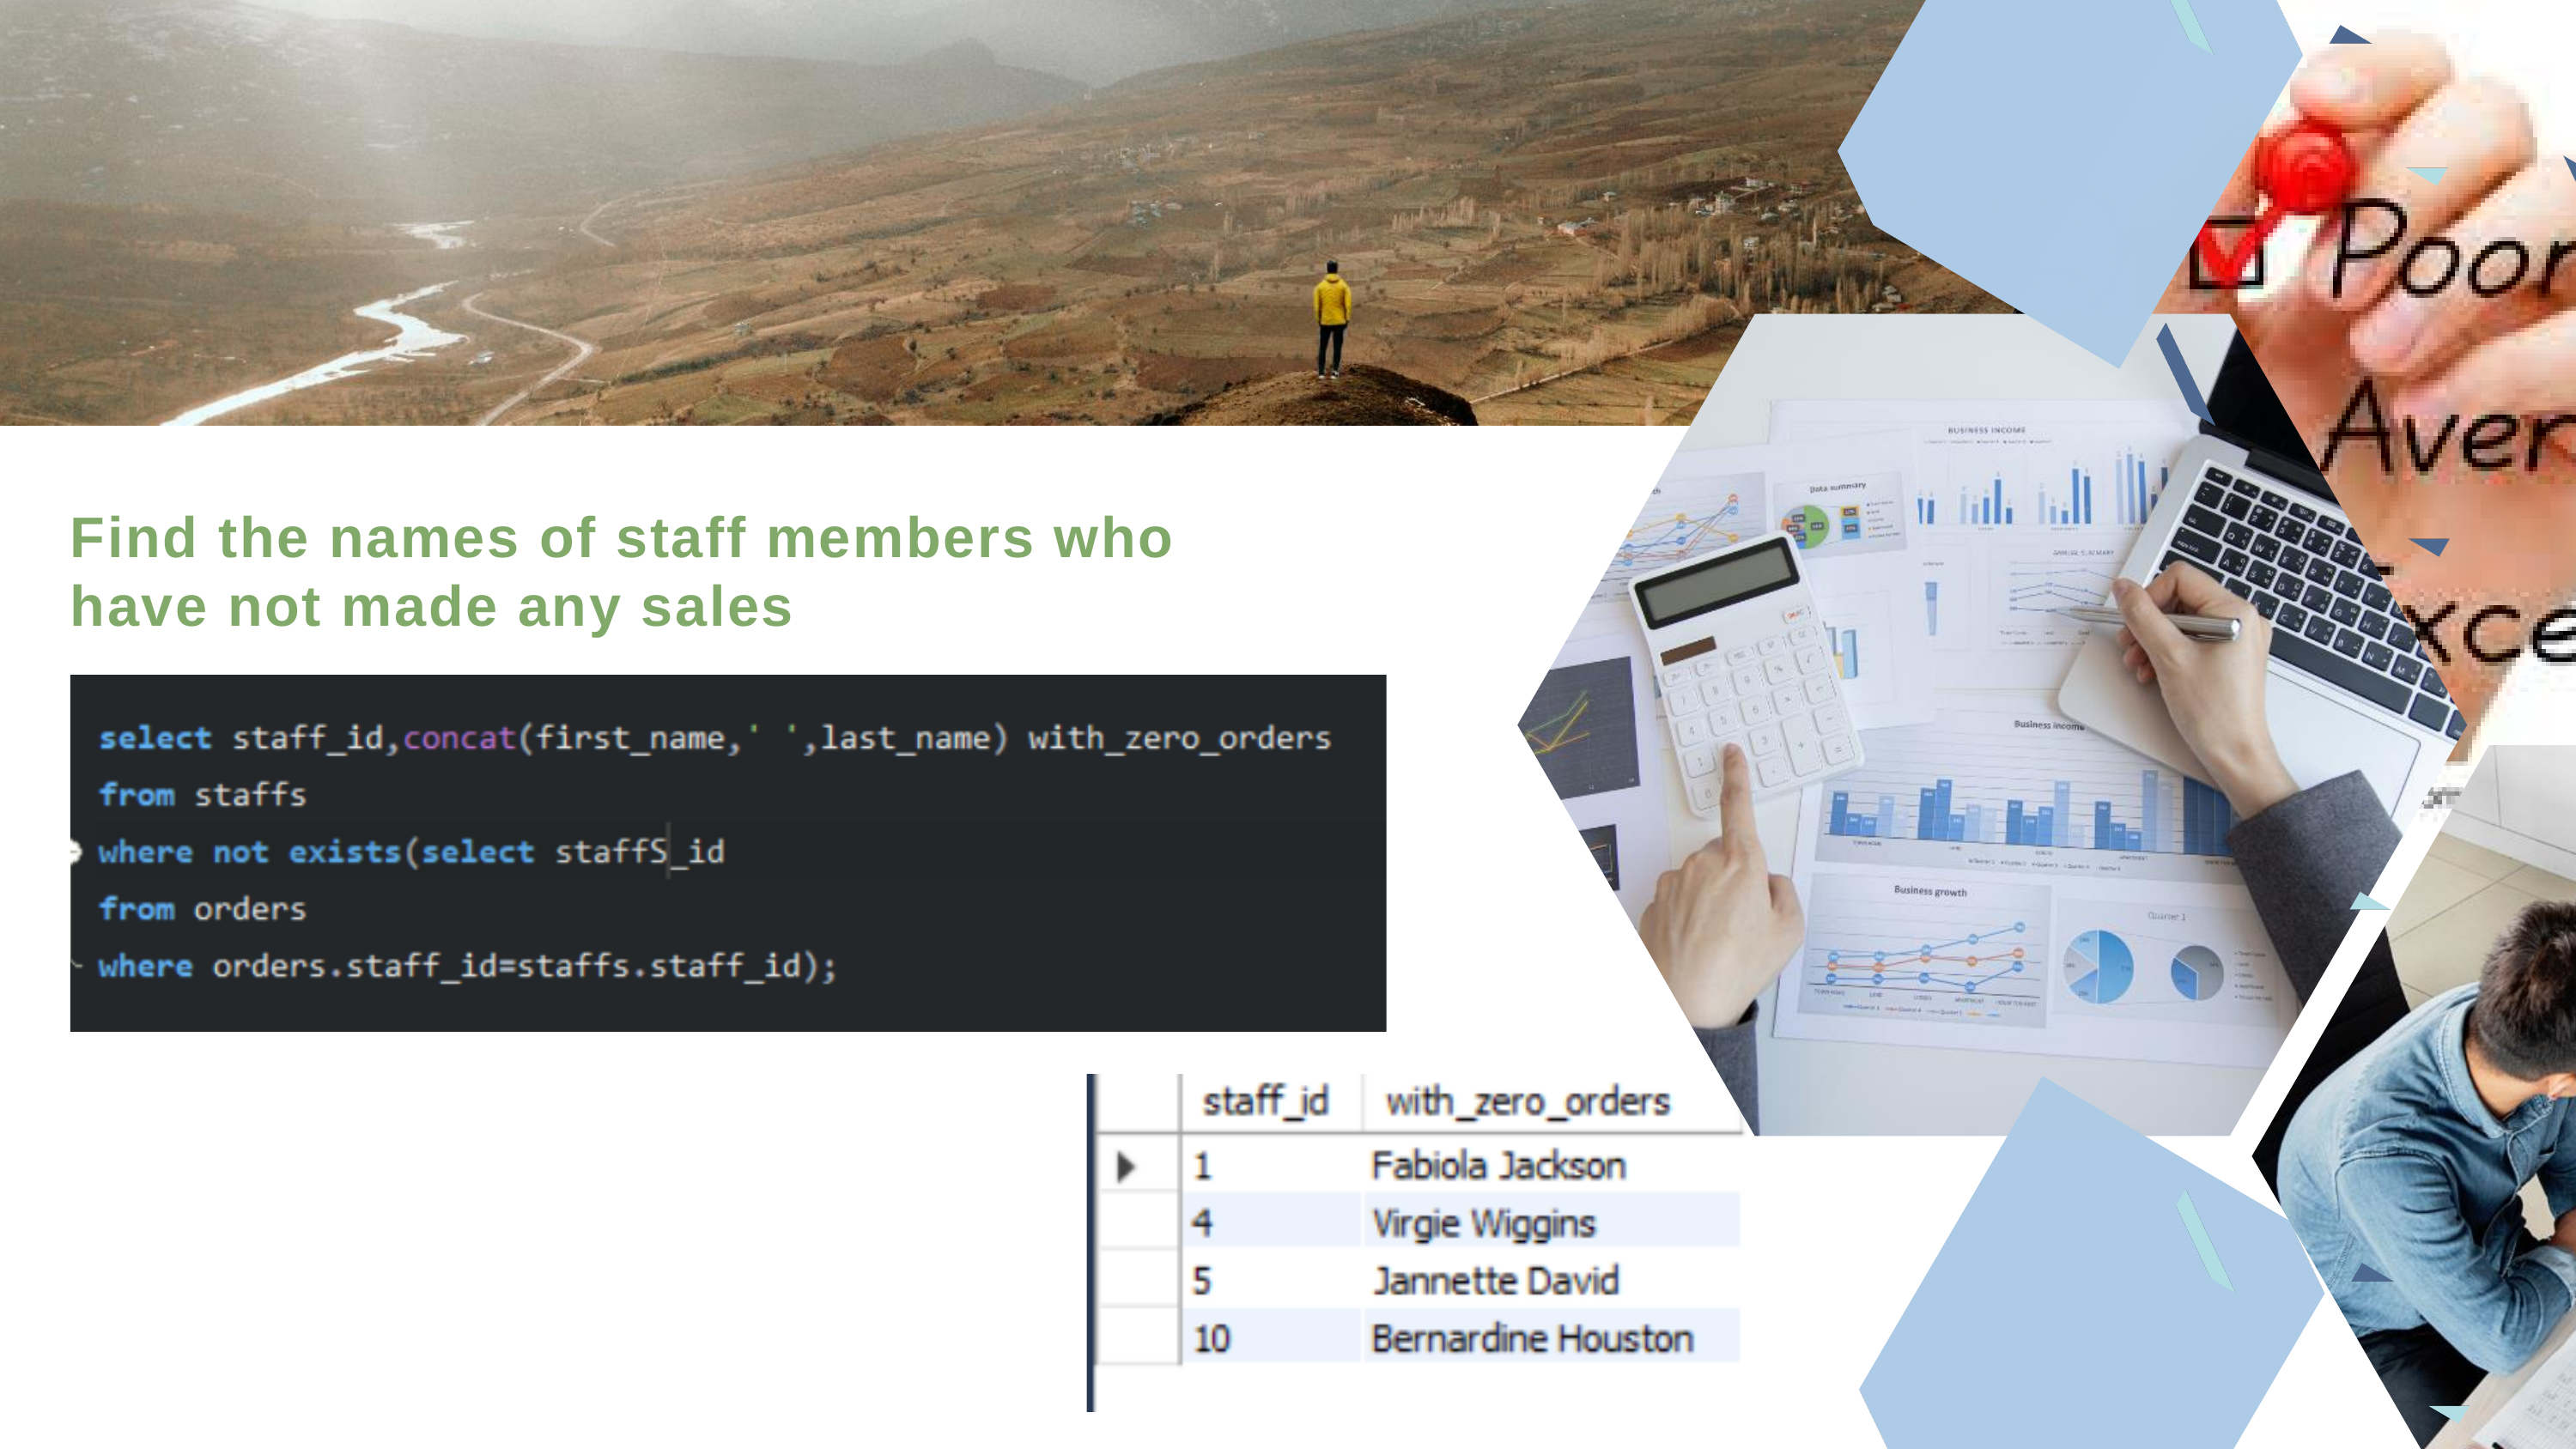

Find the names of staff members who have not made any sales